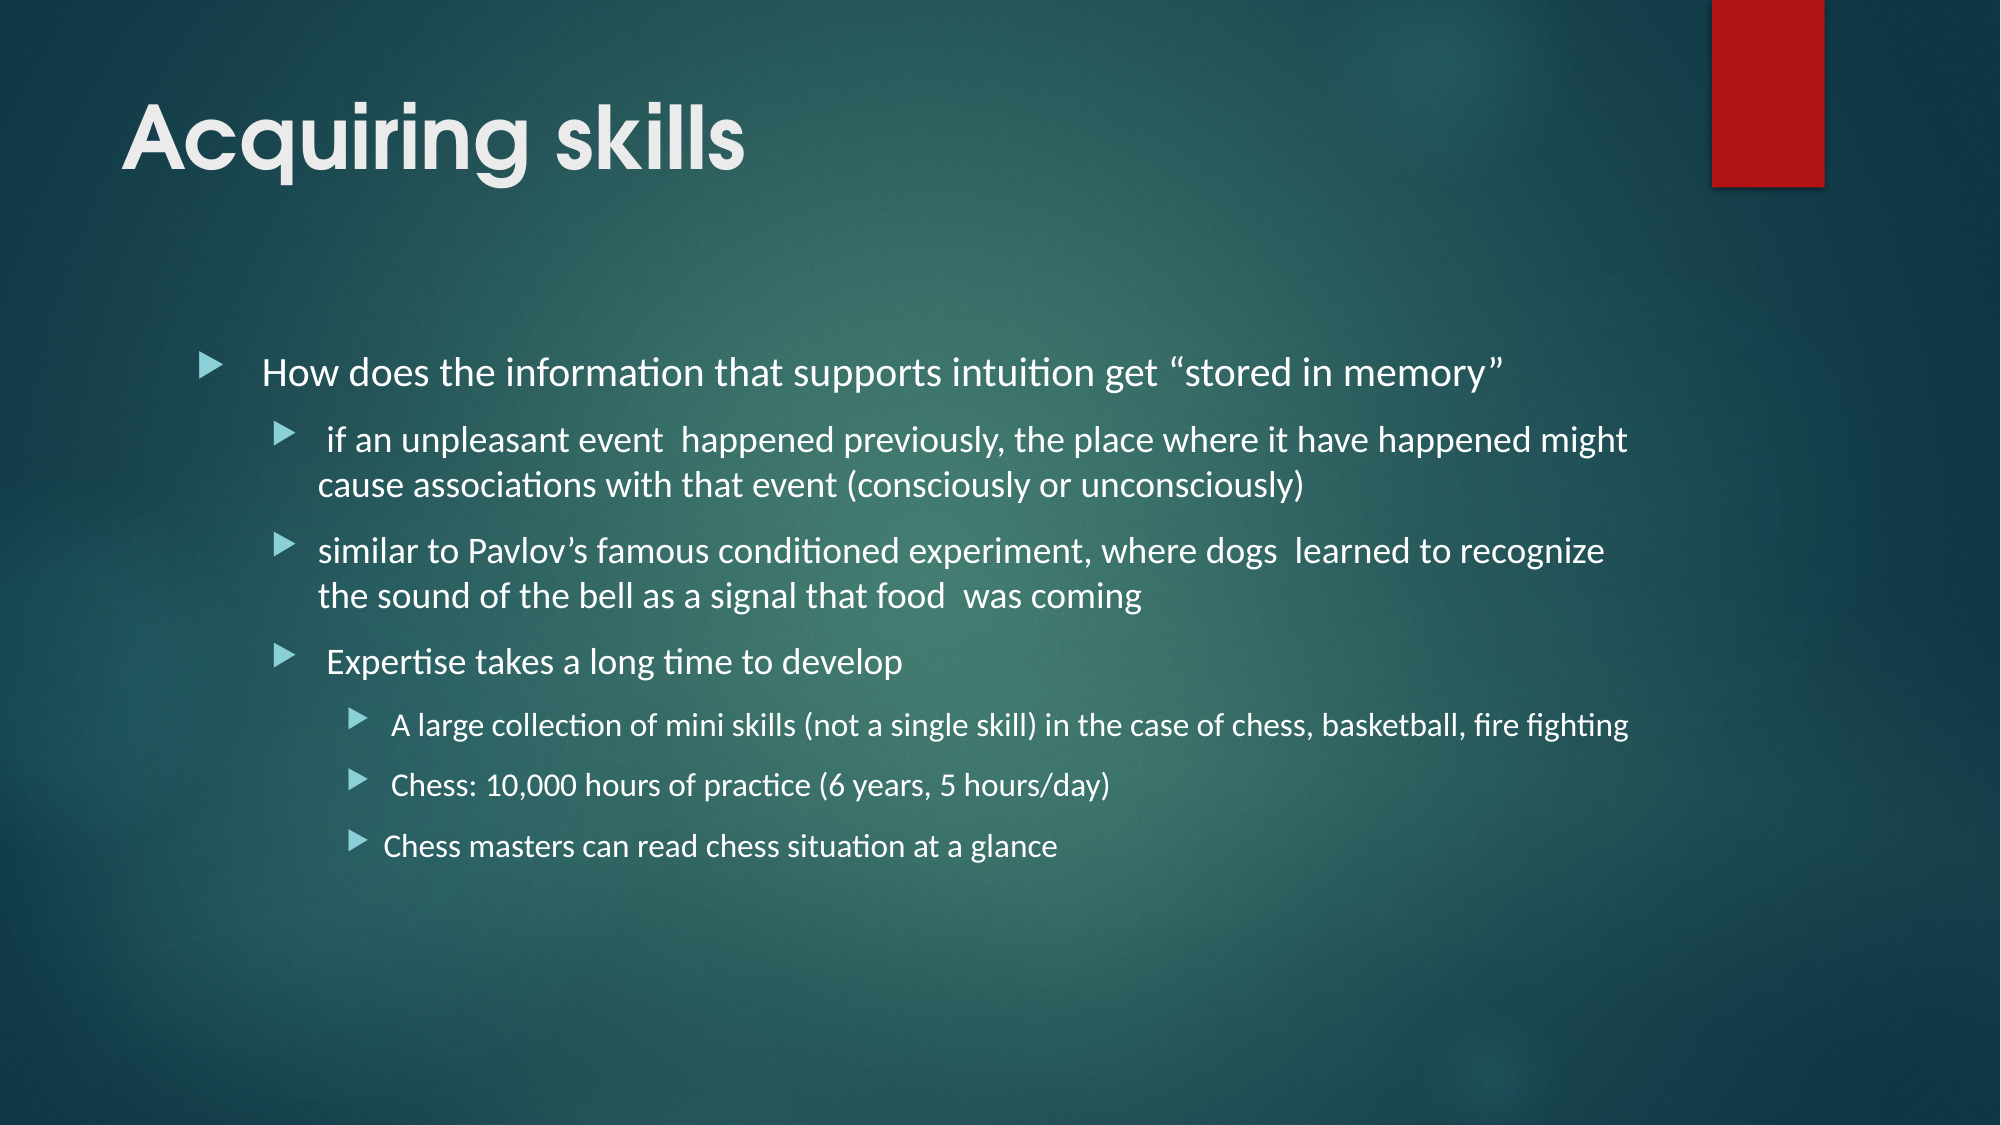

# Acquiring skills
 How does the information that supports intuition get “stored in memory”
 if an unpleasant event  happened previously, the place where it have happened might cause associations with that event (consciously or unconsciously)
similar to Pavlov’s famous conditioned experiment, where dogs  learned to recognize the sound of the bell as a signal that food  was coming
 Expertise takes a long time to develop
 A large collection of mini skills (not a single skill) in the case of chess, basketball, fire fighting
 Chess: 10,000 hours of practice (6 years, 5 hours/day)
Chess masters can read chess situation at a glance